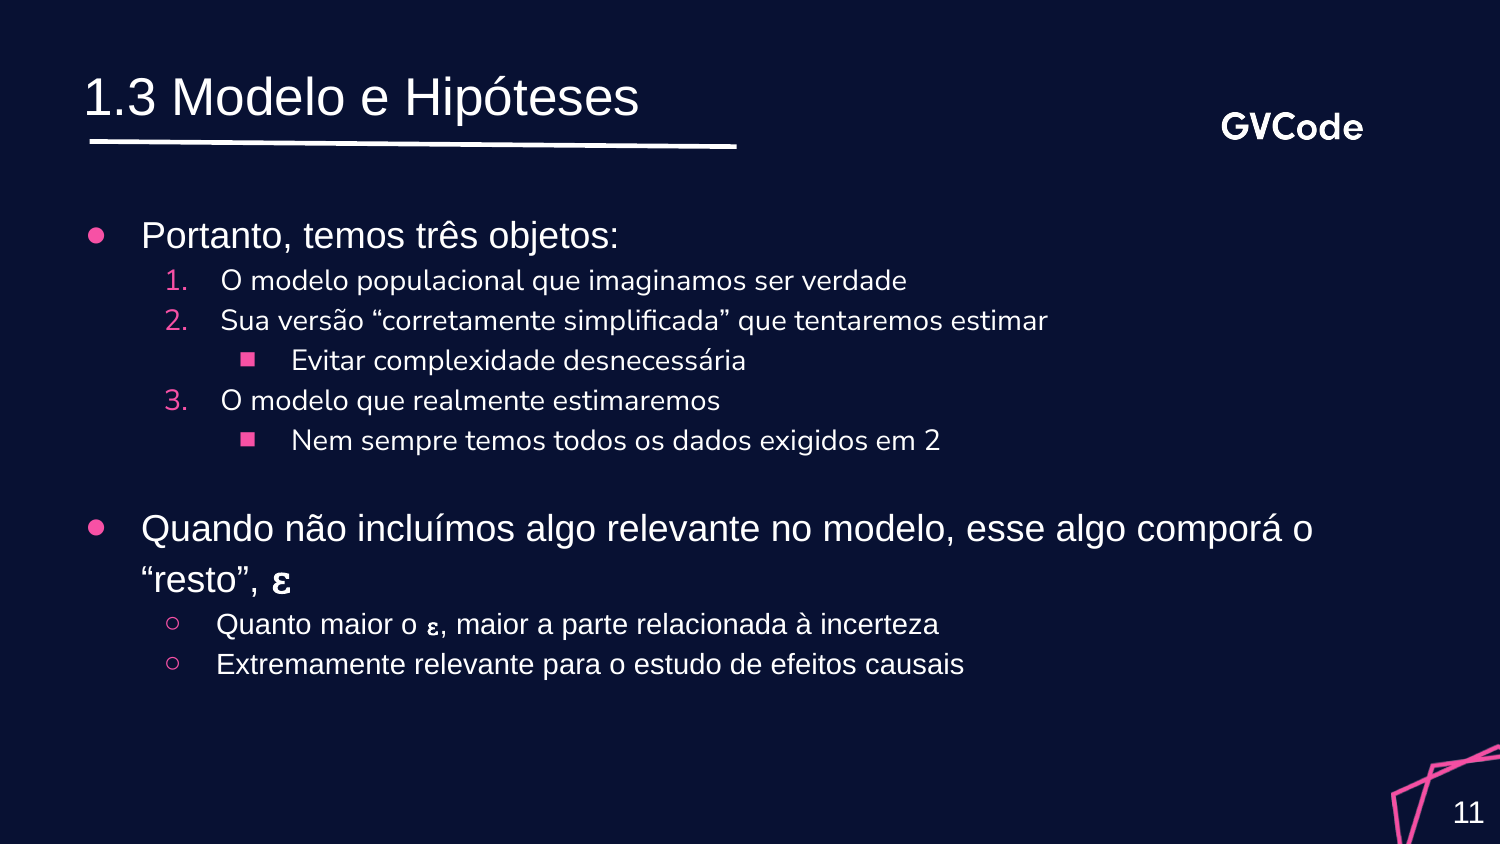

# 1.3 Modelo e Hipóteses
Portanto, temos três objetos:
O modelo populacional que imaginamos ser verdade
Sua versão “corretamente simplificada” que tentaremos estimar
Evitar complexidade desnecessária
O modelo que realmente estimaremos
Nem sempre temos todos os dados exigidos em 2

Quando não incluímos algo relevante no modelo, esse algo comporá o “resto”, ε
Quanto maior o ε, maior a parte relacionada à incerteza
Extremamente relevante para o estudo de efeitos causais

11